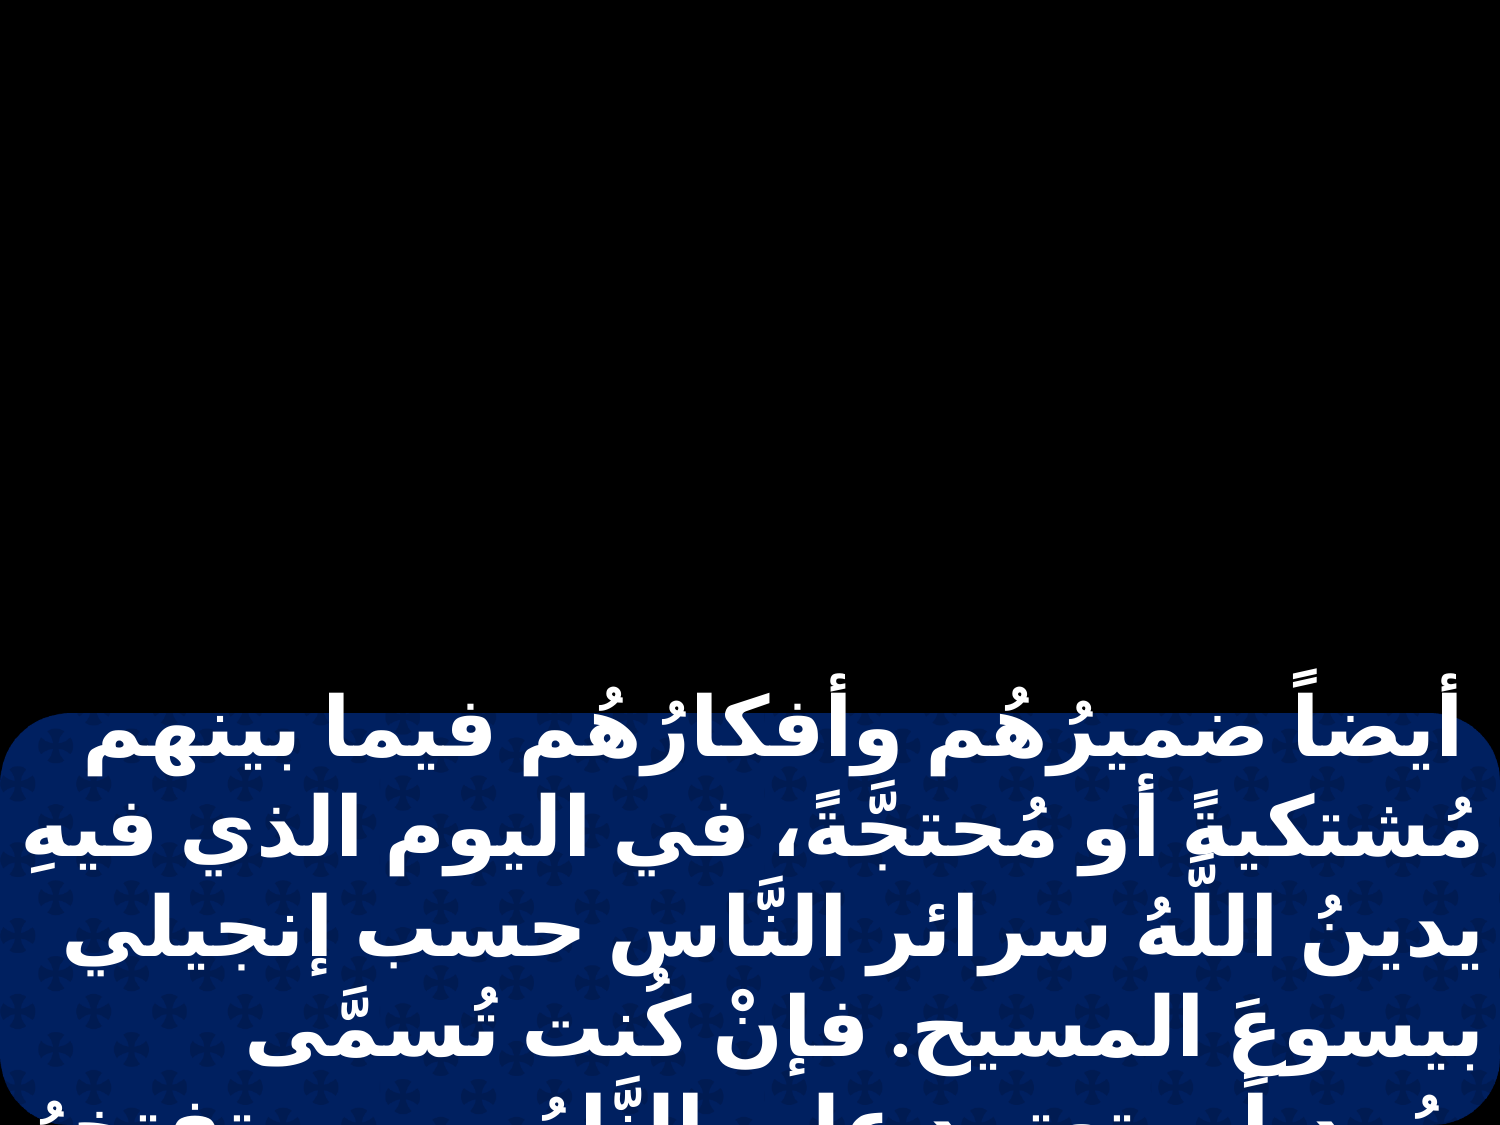

أيضاً ضميرُهُم وأفكارُهُم فيما بينهم مُشتكيةً أو مُحتجَّةً، في اليوم الذي فيهِ يدينُ اللَّهُ سرائر النَّاس حسب إنجيلي بيسوعَ المسيح. فإنْ كُنت تُسمَّى يهُودياً، وتعتمد على النَّامُوس، وتفتخرُ باللَّهِ،